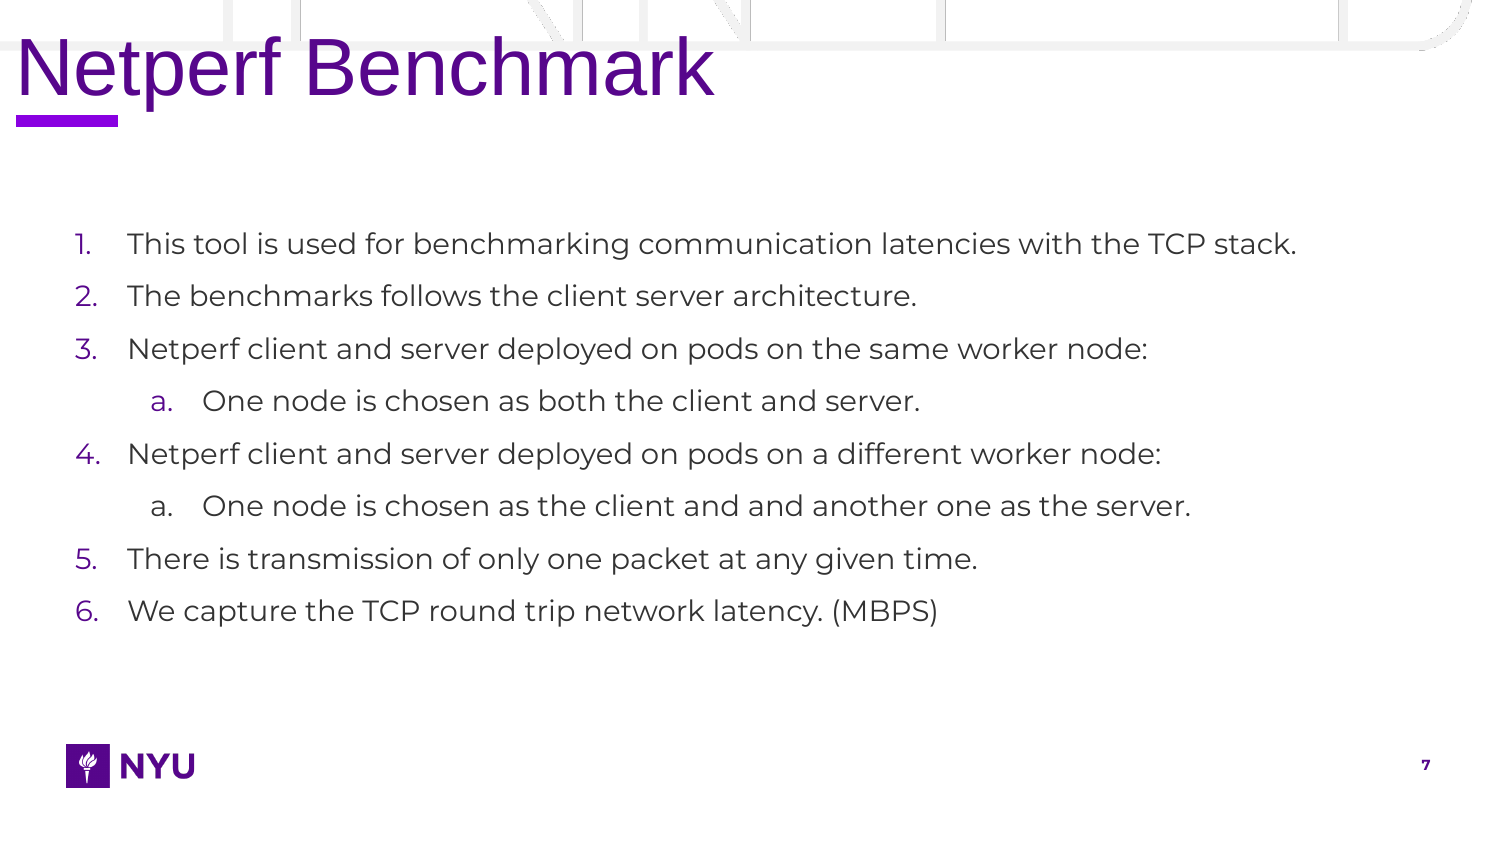

# Netperf Benchmark
This tool is used for benchmarking communication latencies with the TCP stack.
The benchmarks follows the client server architecture.
Netperf client and server deployed on pods on the same worker node:
One node is chosen as both the client and server.
Netperf client and server deployed on pods on a different worker node:
One node is chosen as the client and and another one as the server.
There is transmission of only one packet at any given time.
We capture the TCP round trip network latency. (MBPS)